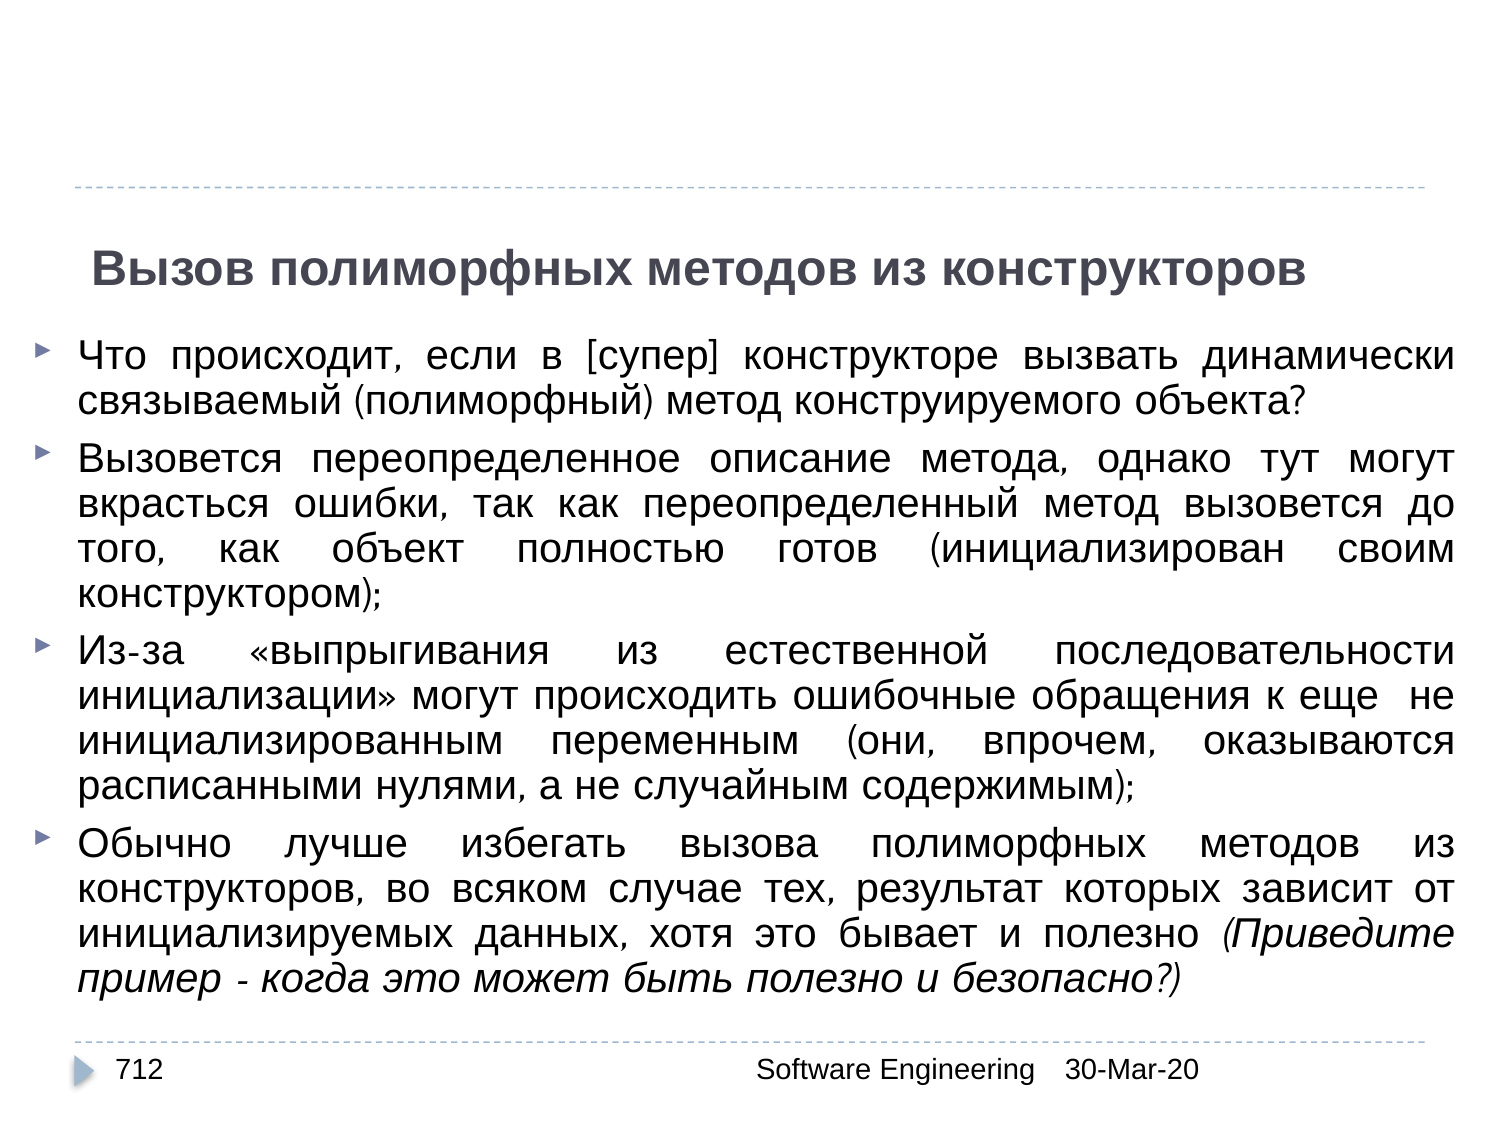

# Вызов полиморфных методов из конструкторов
Что происходит, если в [супер] конструкторе вызвать динамически связываемый (полиморфный) метод конструируемого объекта?
Вызовется переопределенное описание метода, однако тут могут вкрасться ошибки, так как переопределенный метод вызовется до того, как объект полностью готов (инициализирован своим конструктором);
Из-за «выпрыгивания из естественной последовательности инициализации» могут происходить ошибочные обращения к еще  не инициализированным переменным (они, впрочем, оказываются расписанными нулями, а не случайным содержимым);
Обычно лучше избегать вызова полиморфных методов из конструкторов, во всяком случае тех, результат которых зависит от инициализируемых данных, хотя это бывает и полезно (Приведите пример - когда это может быть полезно и безопасно?)
712
Software Engineering
30-Mar-20